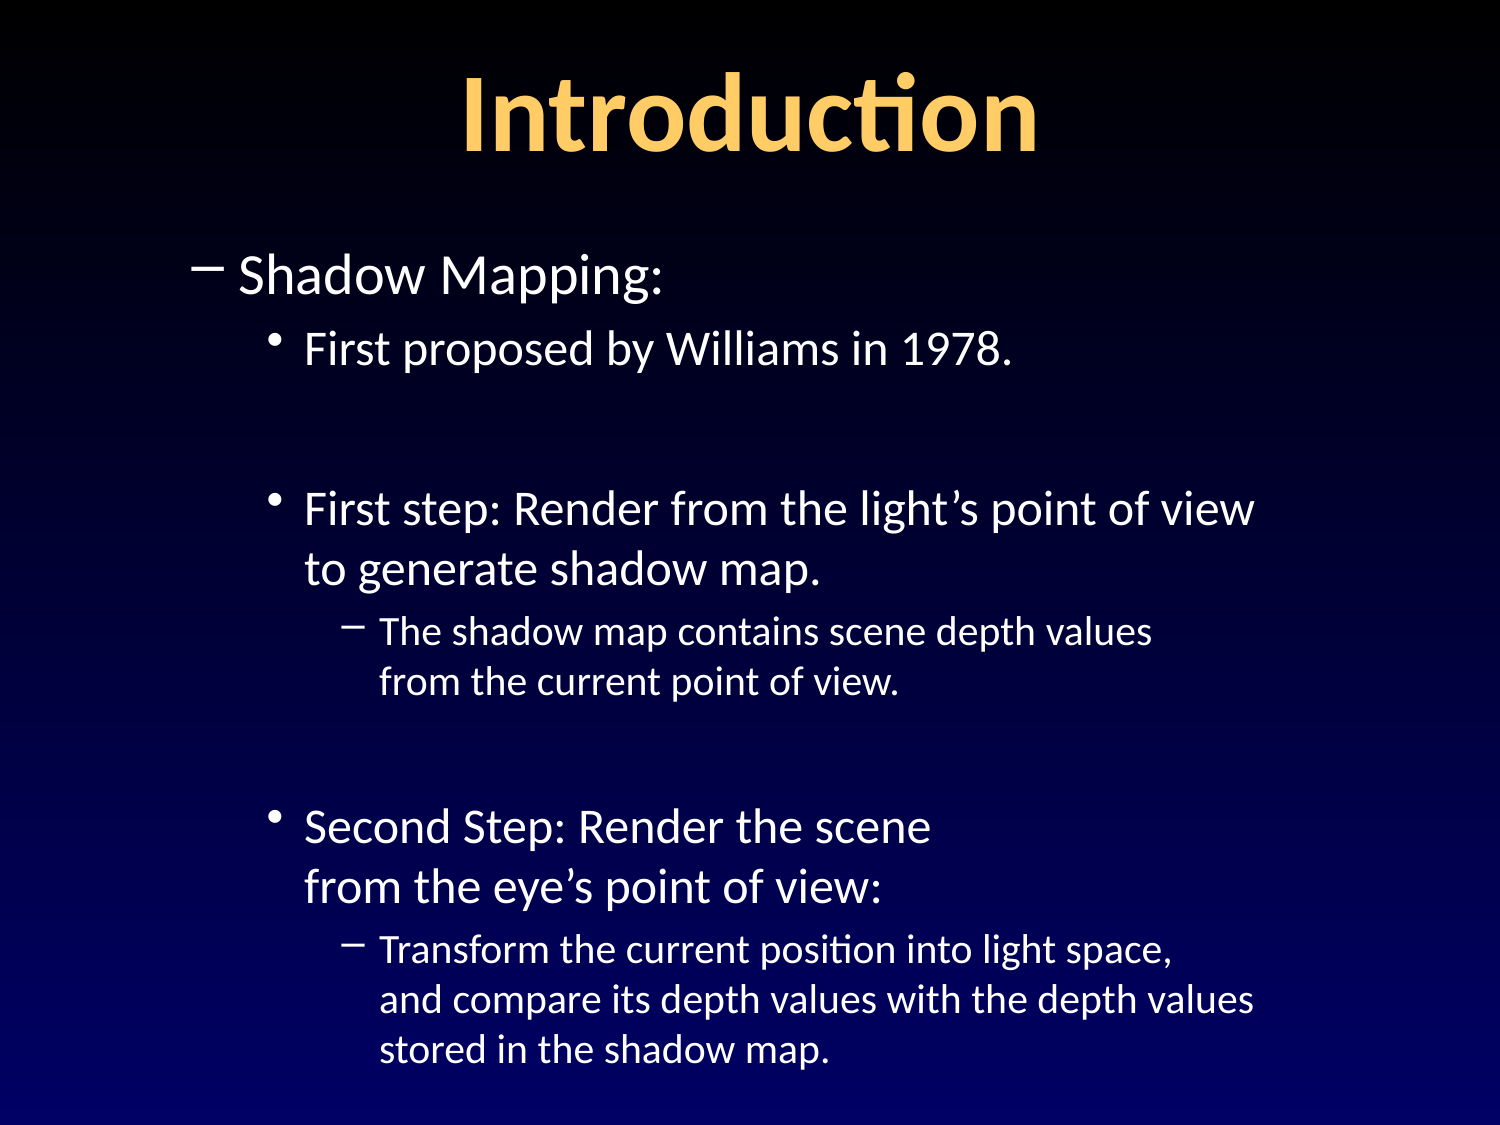

# Introduction
Shadow Mapping:
First proposed by Williams in 1978.

First step: Render from the light’s point of view
to generate shadow map.
The shadow map contains scene depth values
from the current point of view.

Second Step: Render the scene
from the eye’s point of view:
Transform the current position into light space,
and compare its depth values with the depth values
stored in the shadow map.